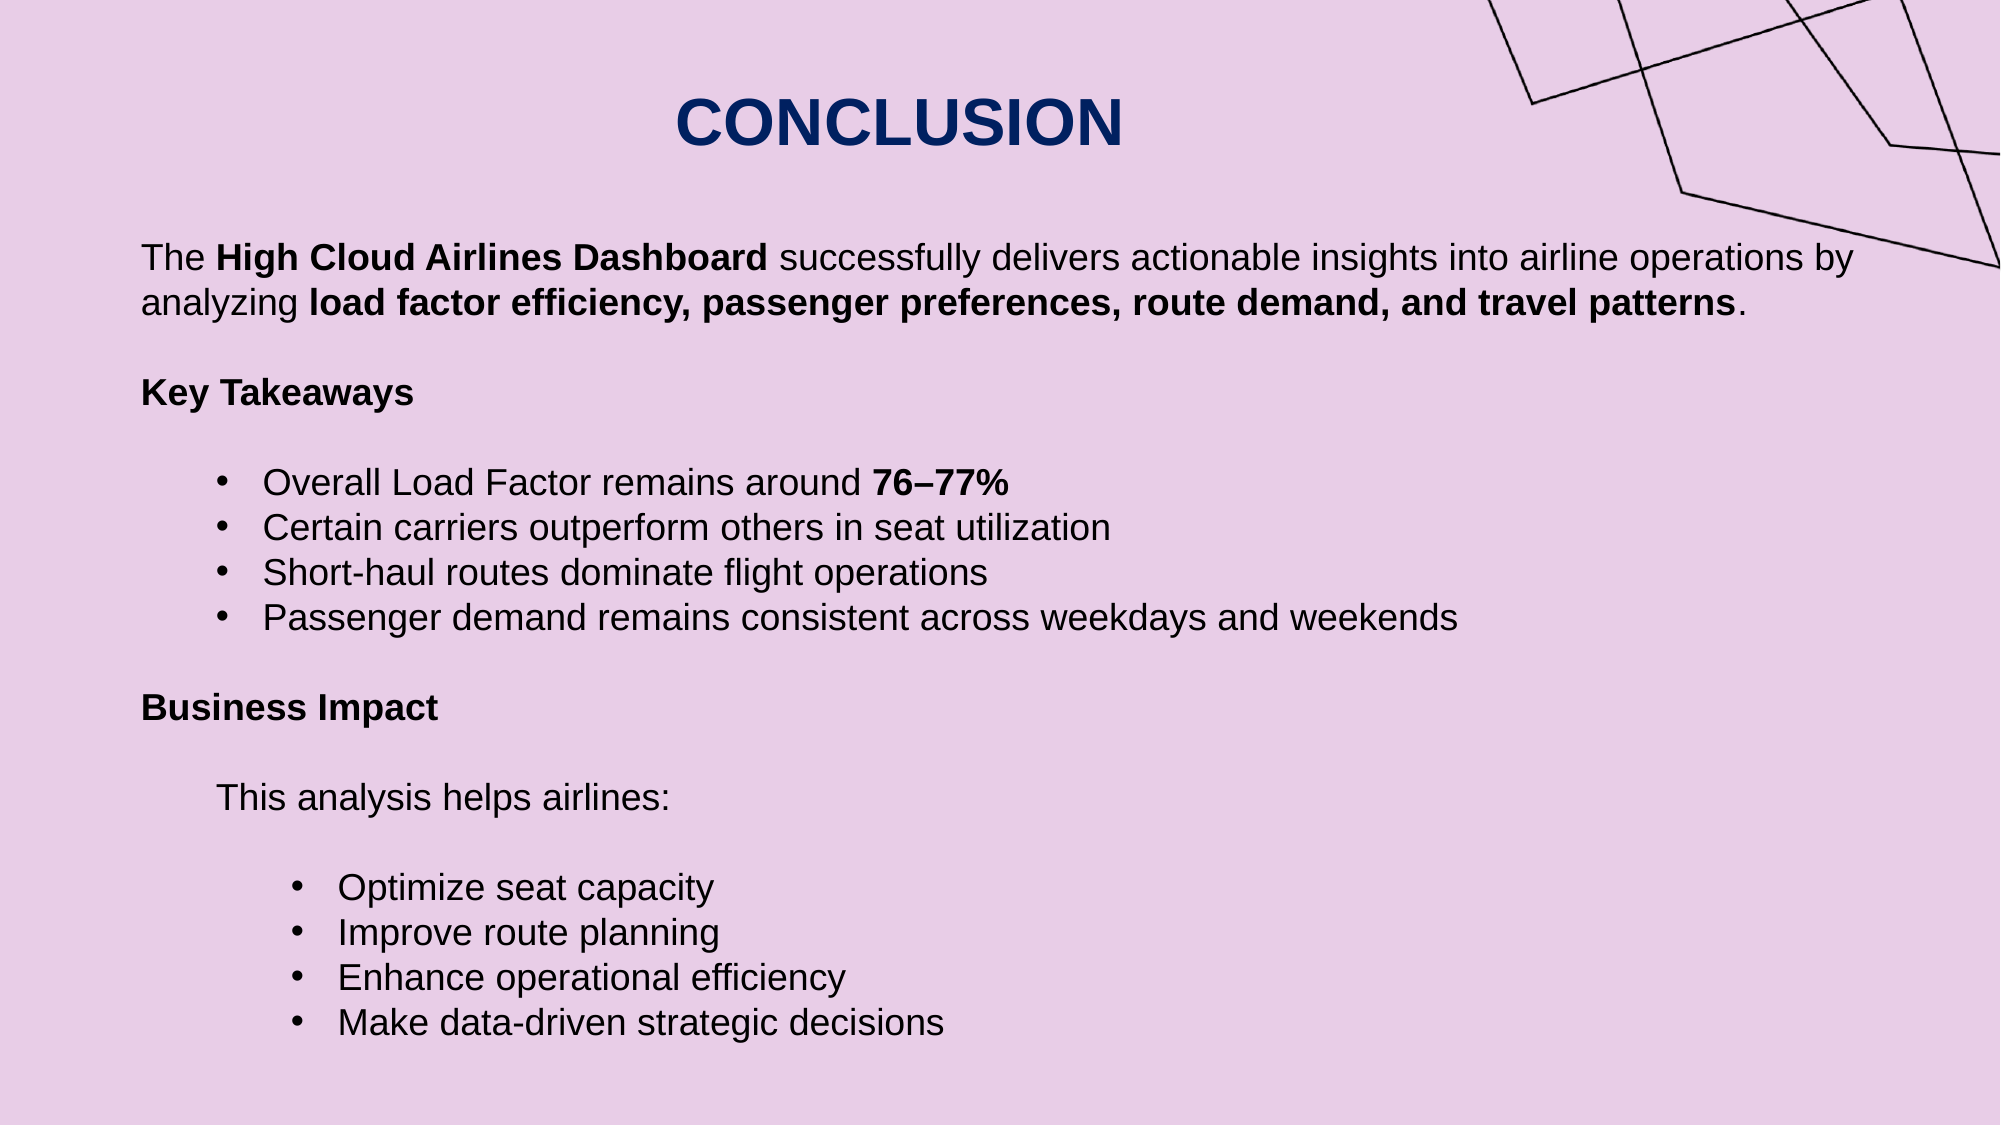

# CONCLUSION
The High Cloud Airlines Dashboard successfully delivers actionable insights into airline operations by analyzing load factor efficiency, passenger preferences, route demand, and travel patterns.

Key Takeaways

Overall Load Factor remains around 76–77%
Certain carriers outperform others in seat utilization
Short-haul routes dominate flight operations
Passenger demand remains consistent across weekdays and weekends

Business Impact

This analysis helps airlines:

Optimize seat capacity
Improve route planning
Enhance operational efficiency
Make data-driven strategic decisions